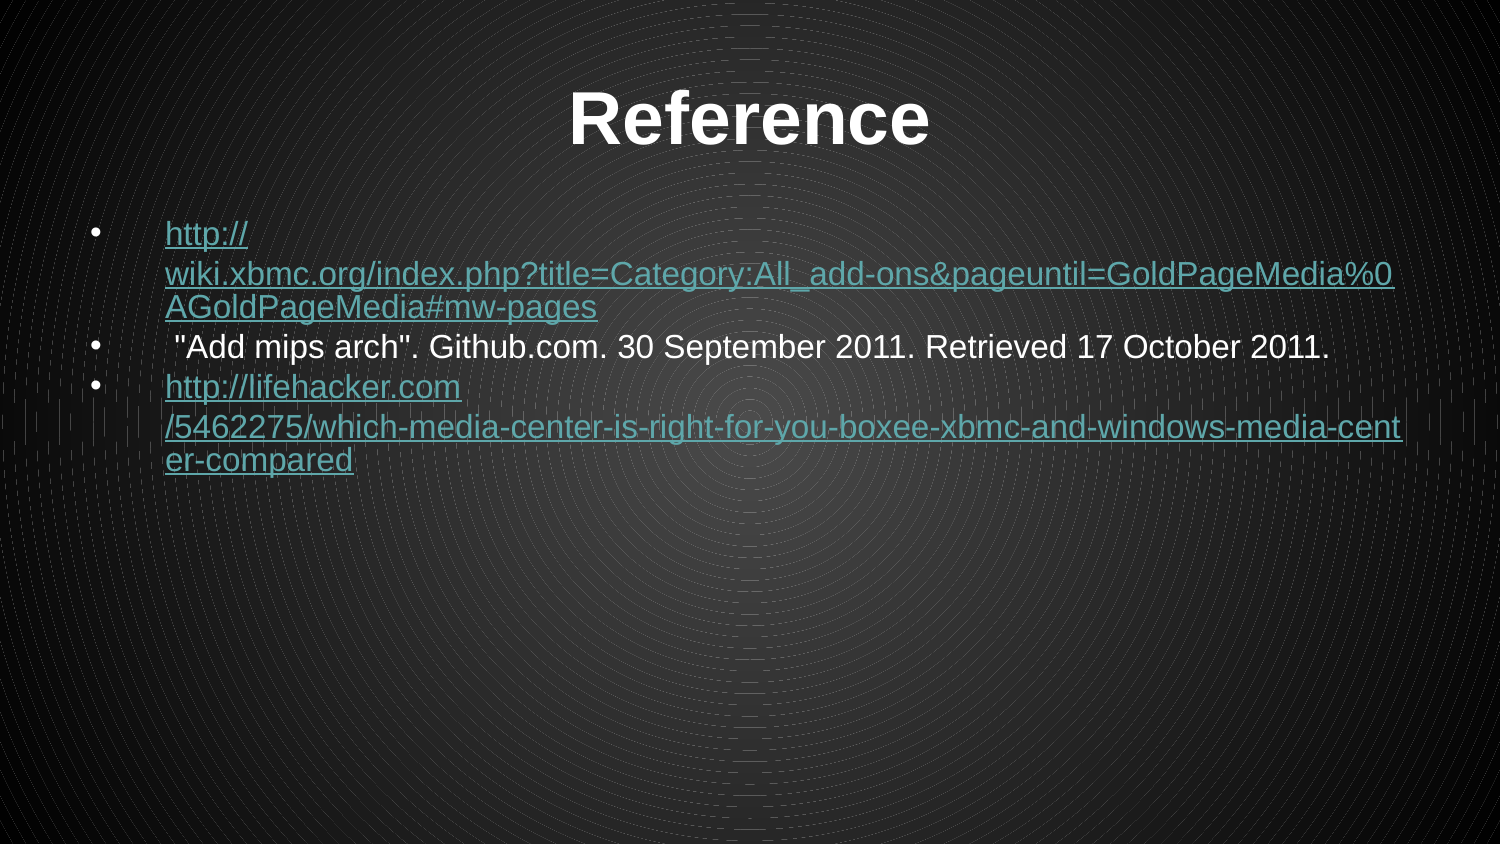

# Reference
http://wiki.xbmc.org/index.php?title=Category:All_add-ons&pageuntil=GoldPageMedia%0AGoldPageMedia#mw-pages
 "Add mips arch". Github.com. 30 September 2011. Retrieved 17 October 2011.
http://lifehacker.com/5462275/which-media-center-is-right-for-you-boxee-xbmc-and-windows-media-center-compared